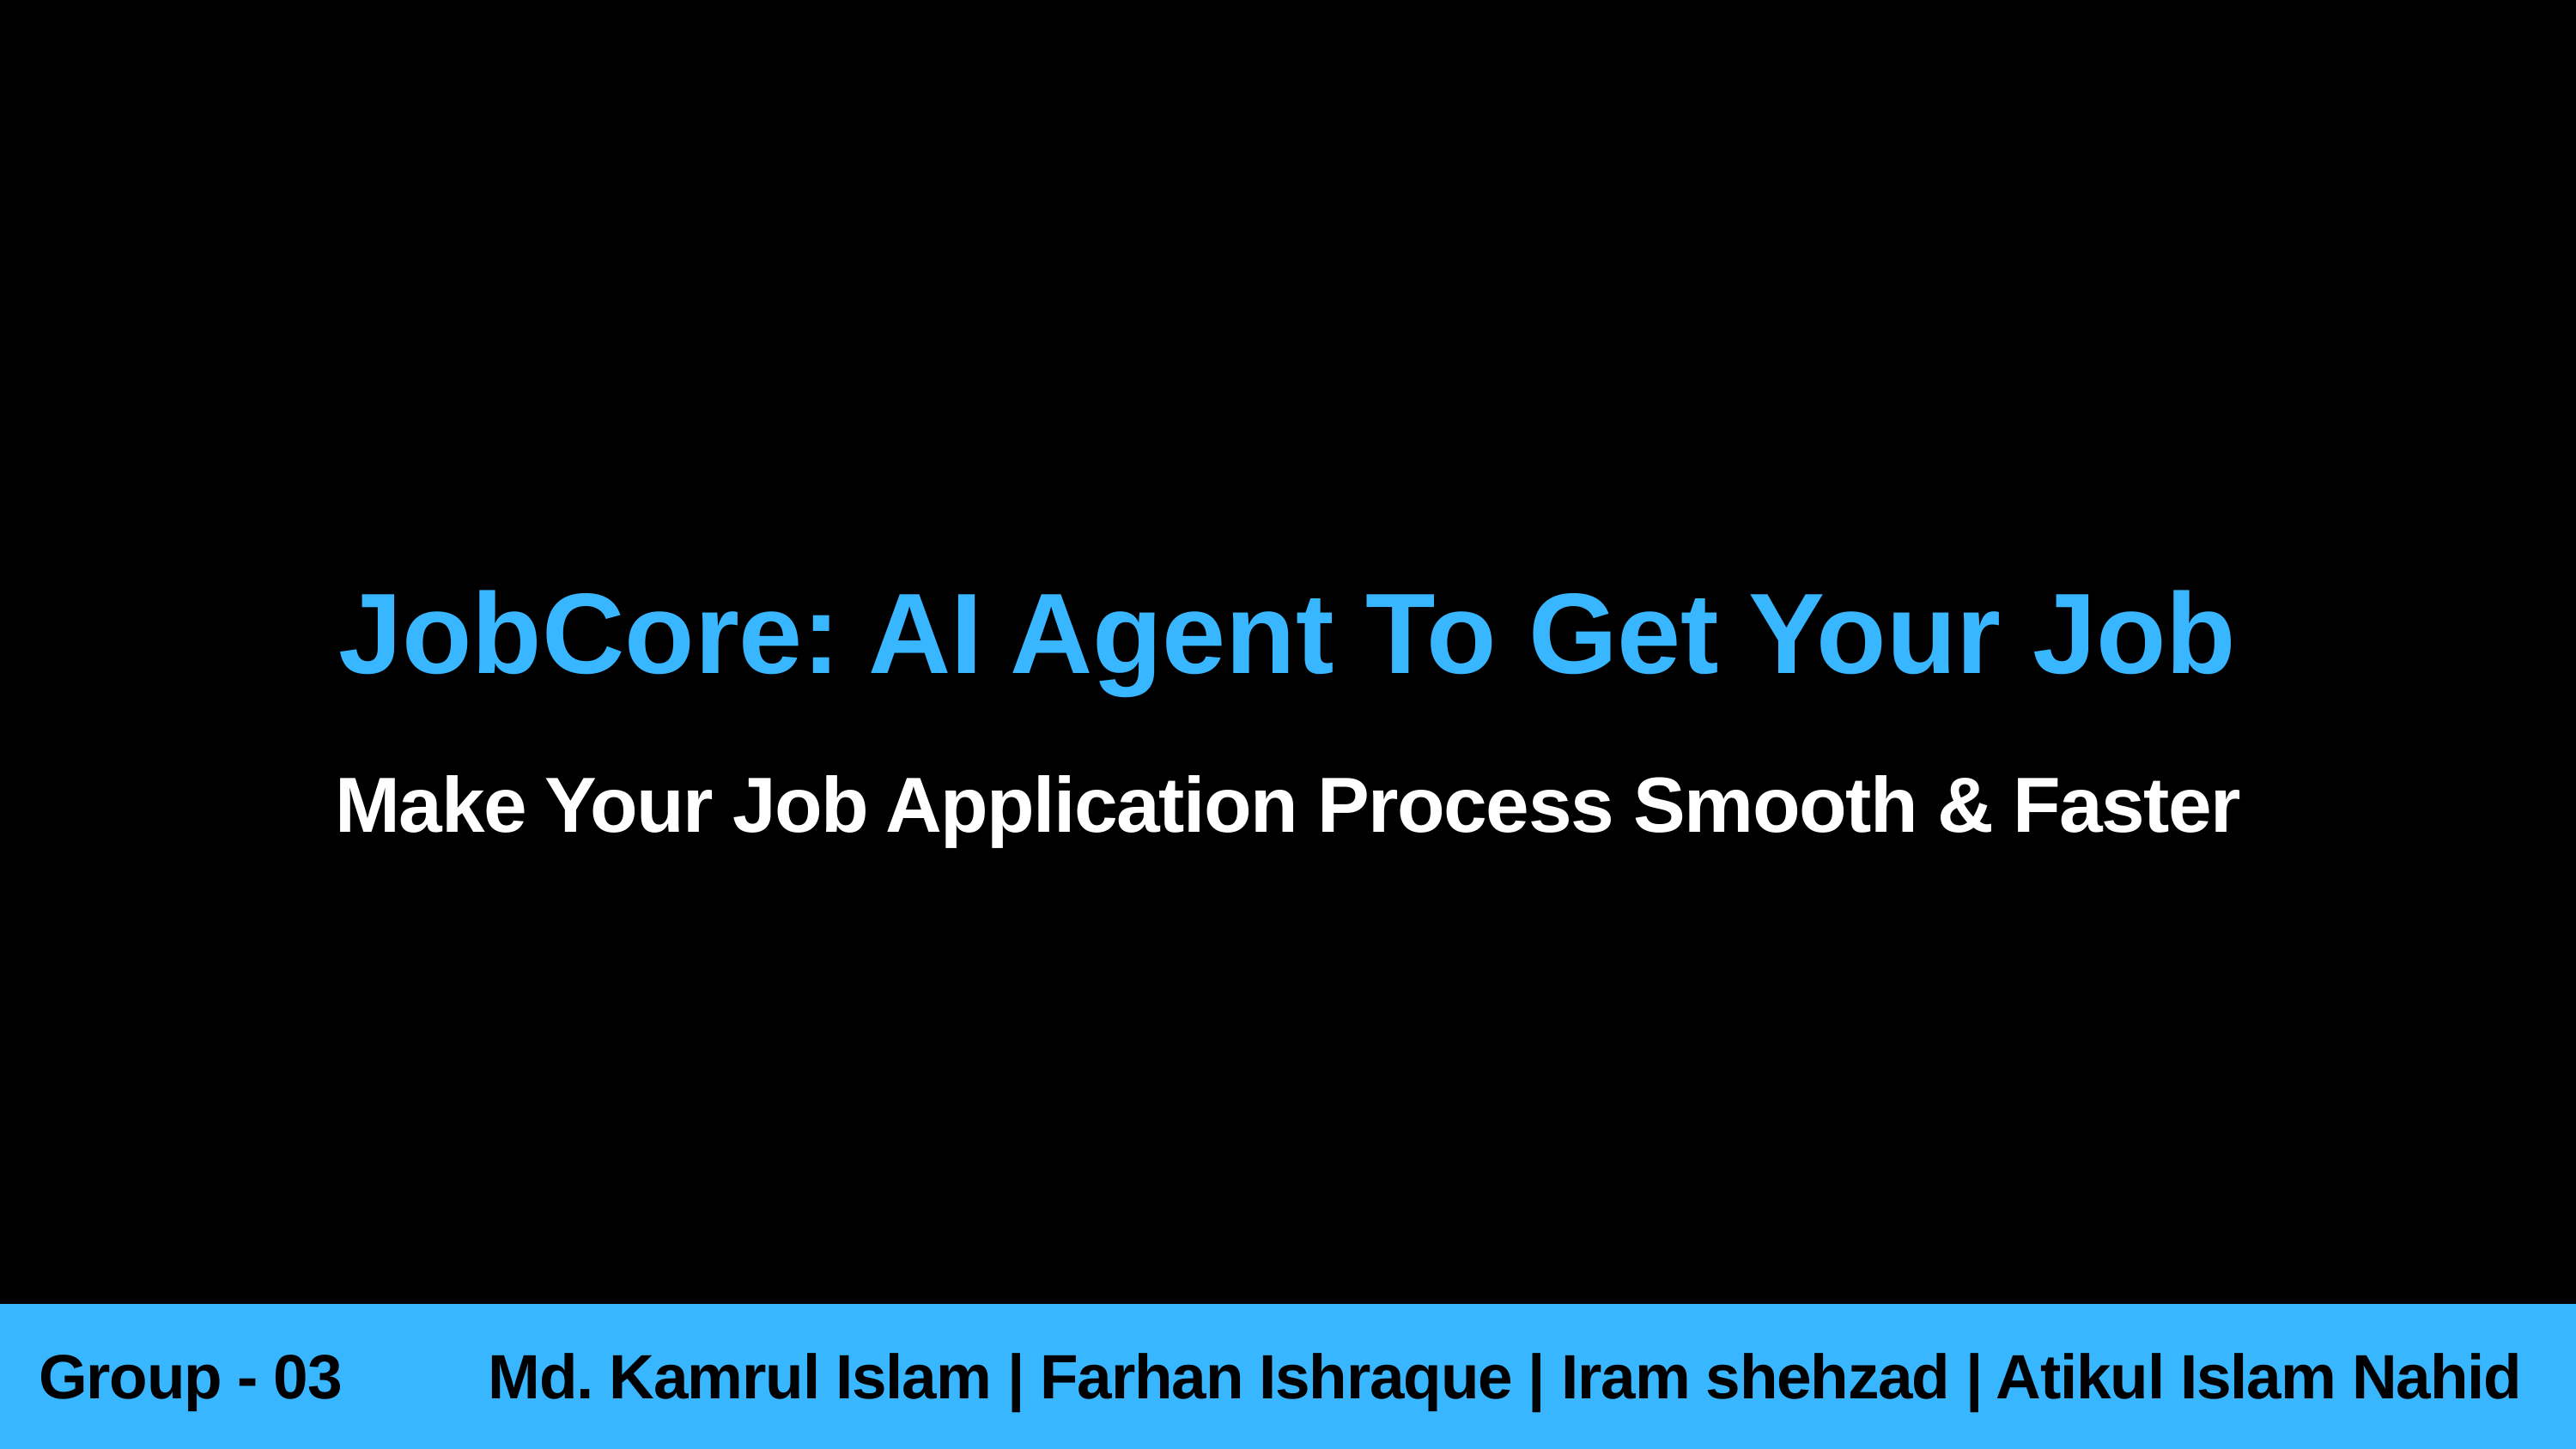

JobCore: AI Agent To Get Your Job
Make Your Job Application Process Smooth & Faster

Group - 03
Md. Kamrul Islam | Farhan Ishraque | Iram shehzad | Atikul Islam Nahid